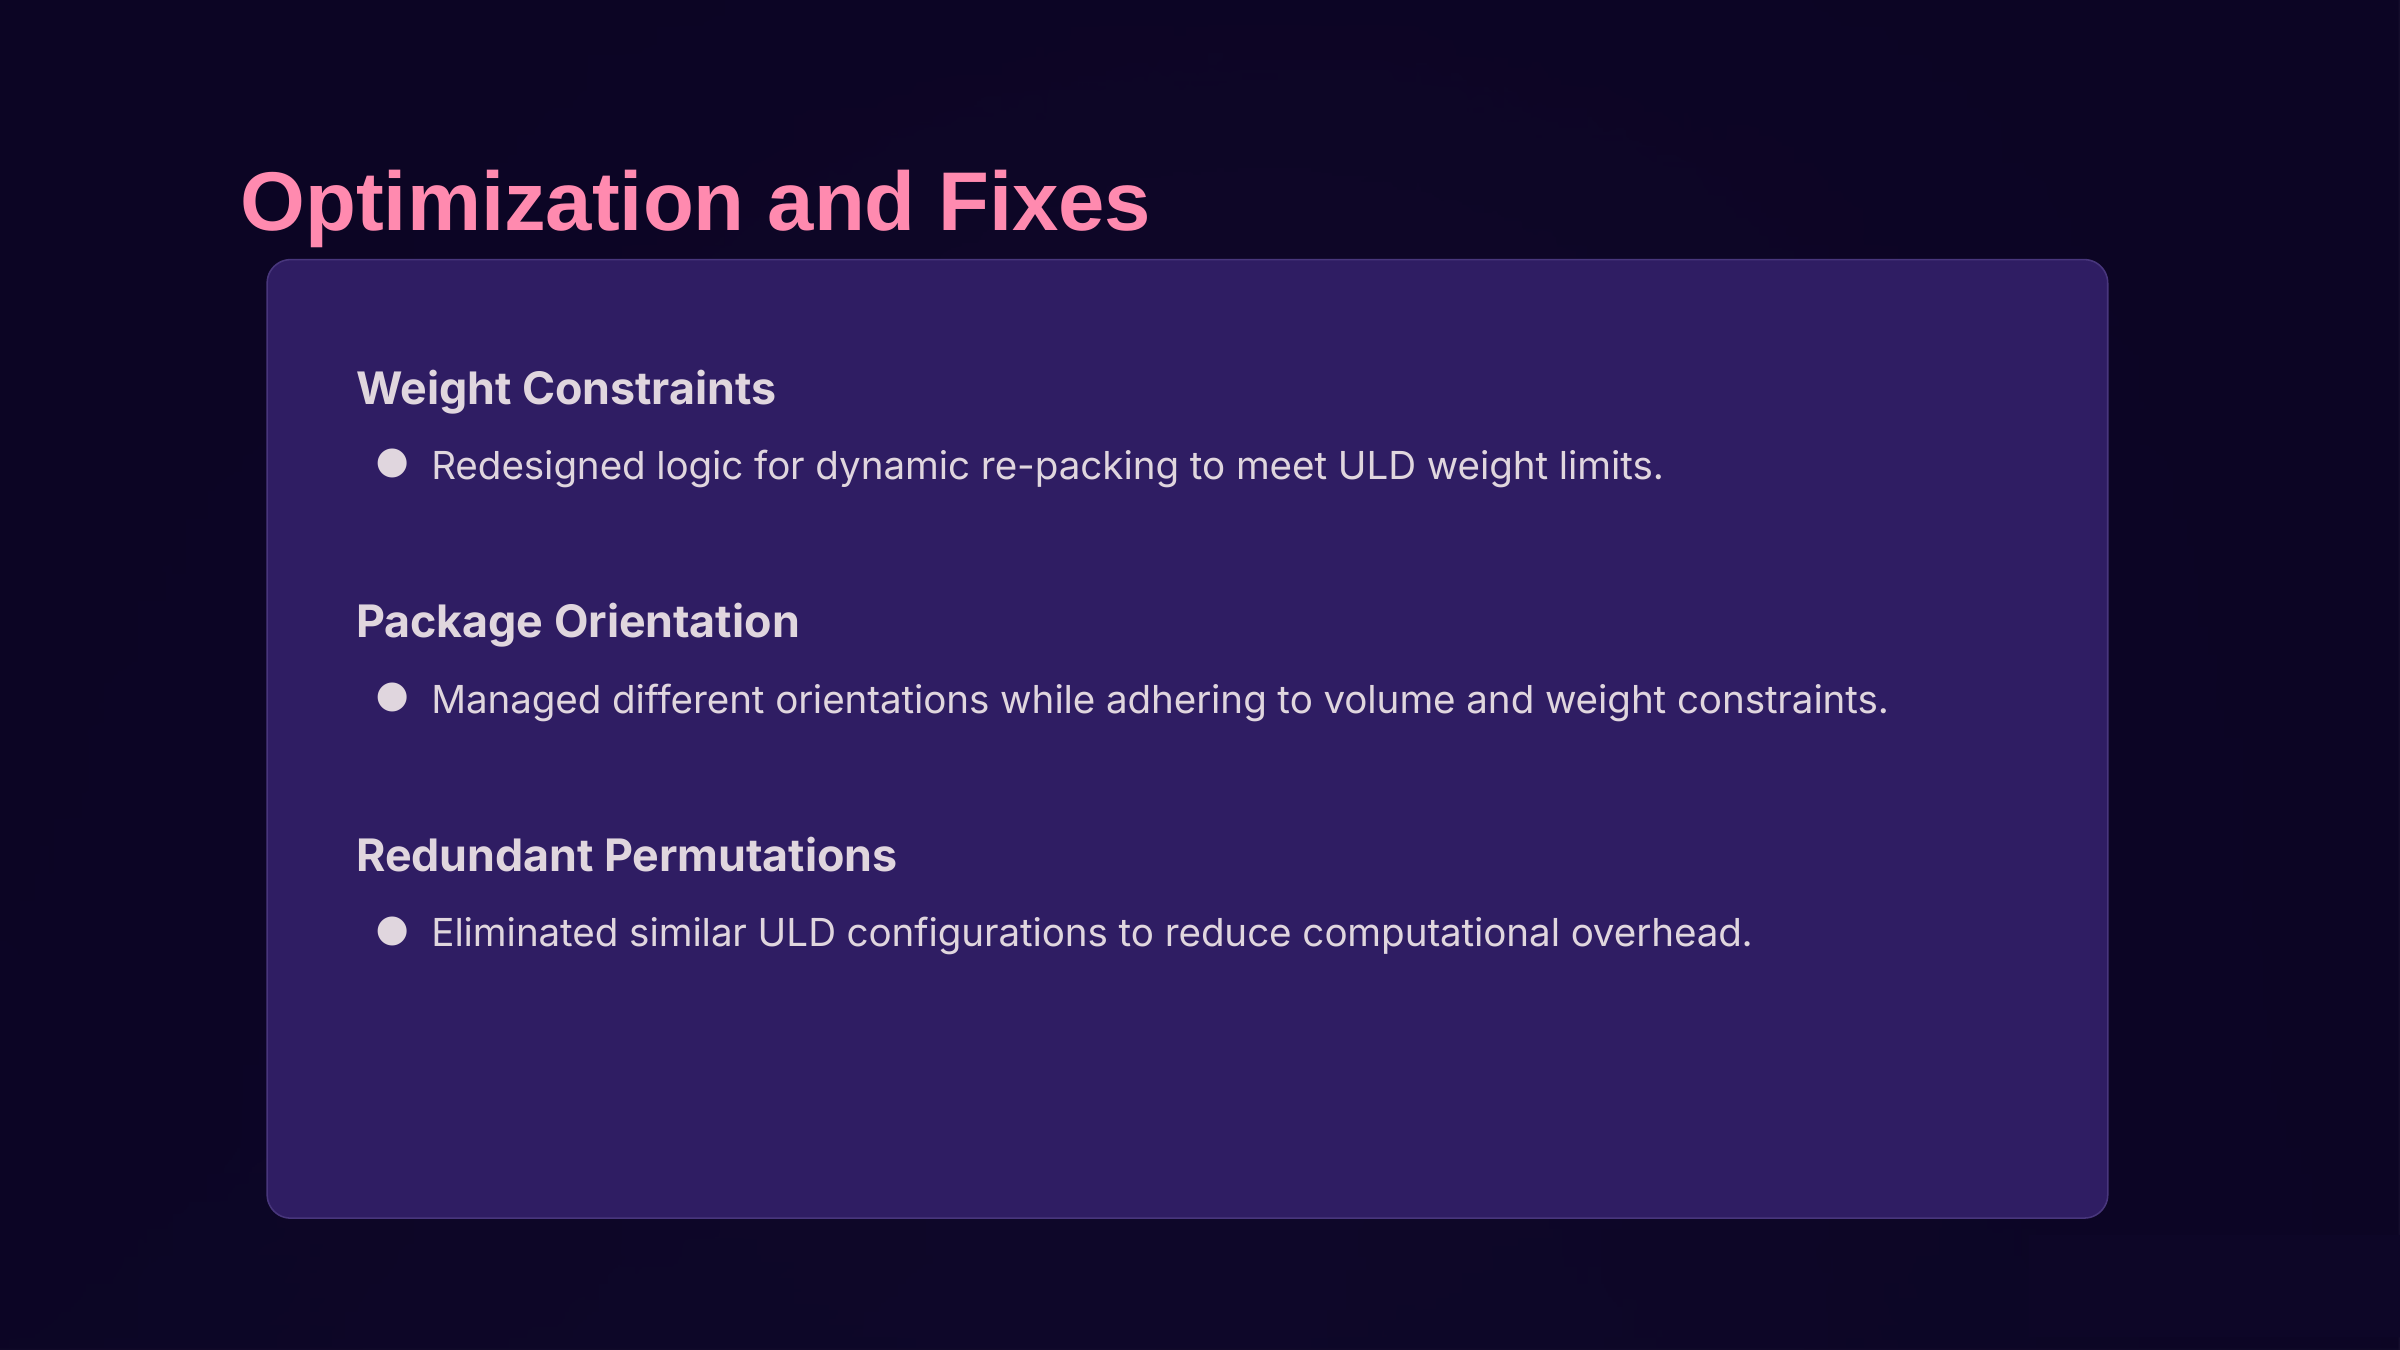

Optimization and Fixes

Weight Constraints
Redesigned logic for dynamic re-packing to meet ULD weight limits.

Package Orientation
Managed different orientations while adhering to volume and weight constraints.

Redundant Permutations
Eliminated similar ULD configurations to reduce computational overhead.